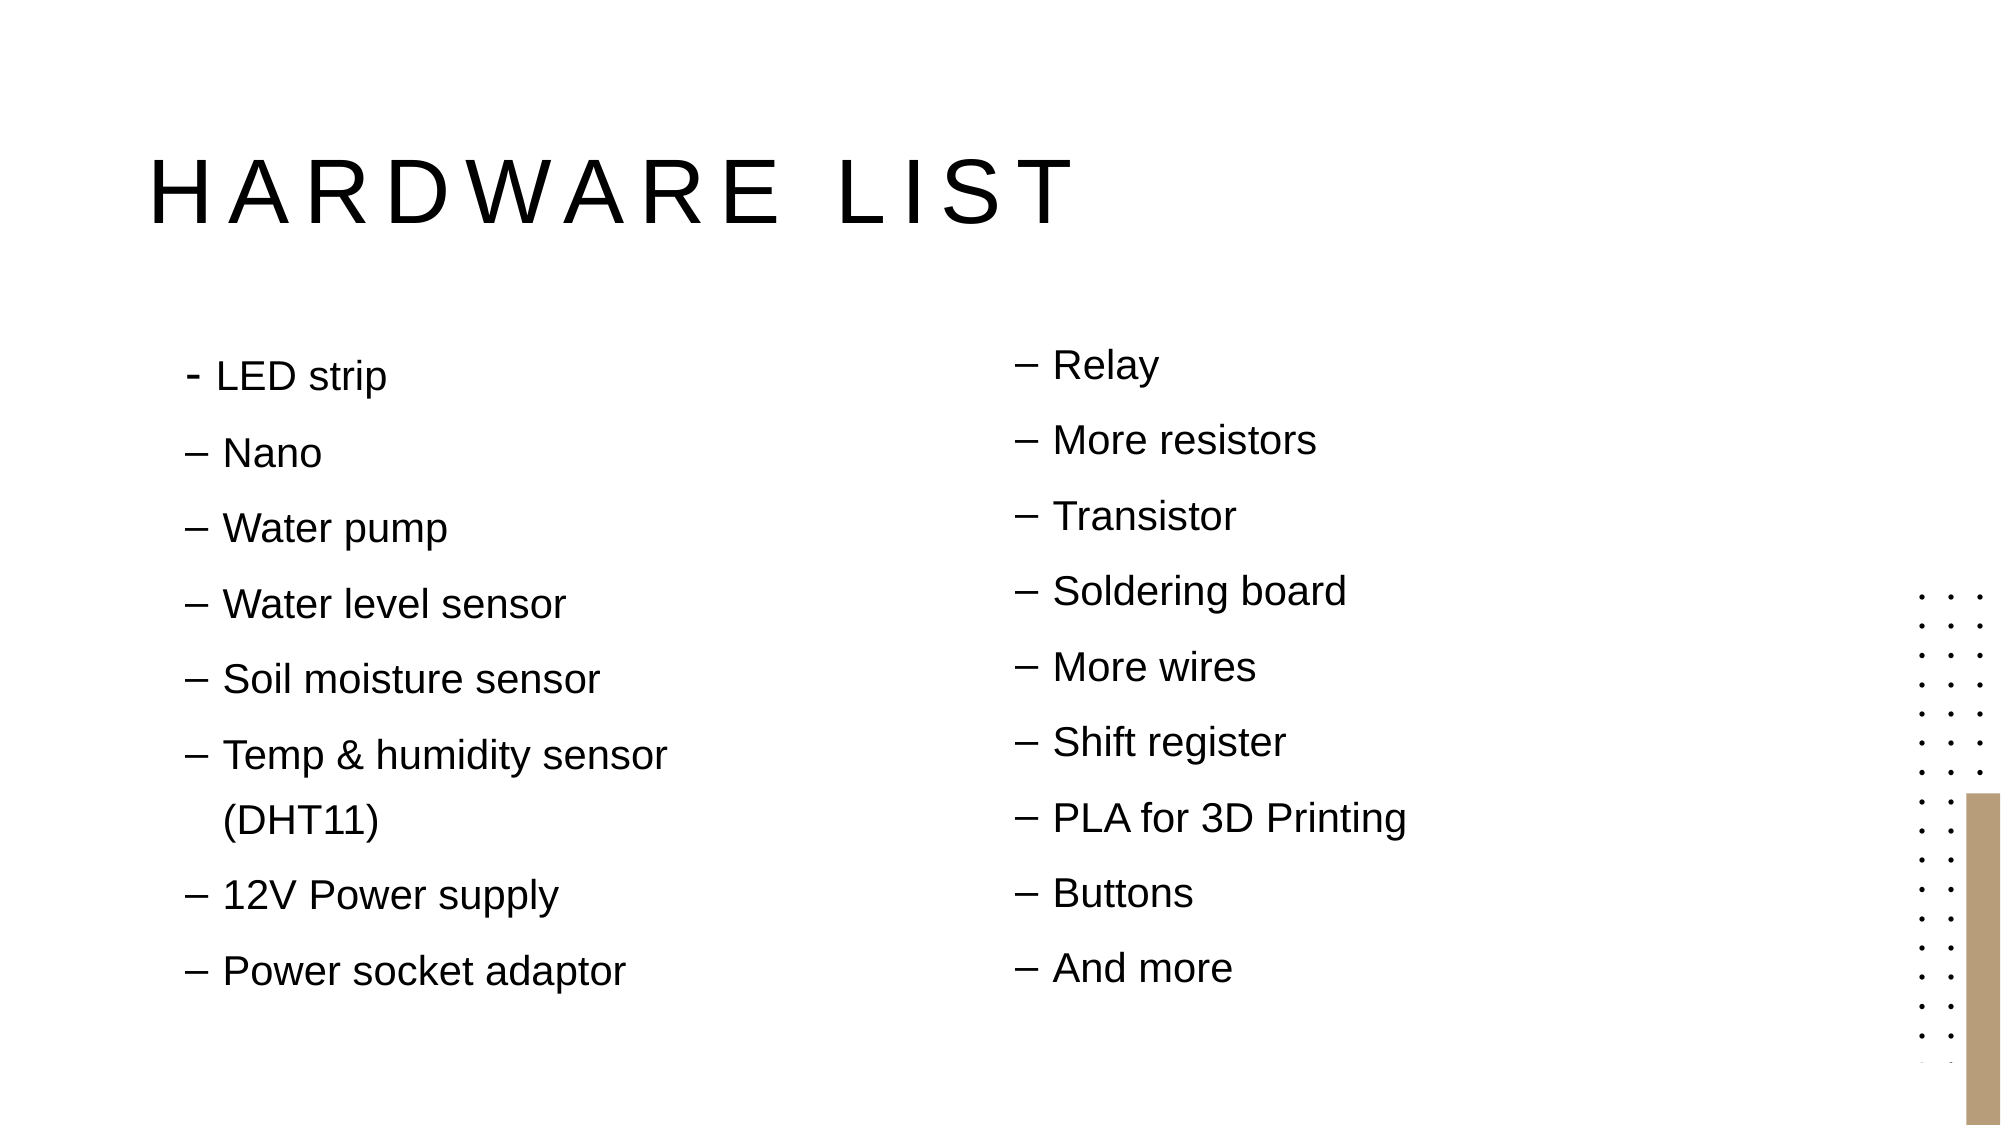

# Hardware list
- LED strip
Nano
Water pump
Water level sensor
Soil moisture sensor
Temp & humidity sensor (DHT11)
12V Power supply
Power socket adaptor
Relay
More resistors
Transistor
Soldering board
More wires
Shift register
PLA for 3D Printing
Buttons
And more